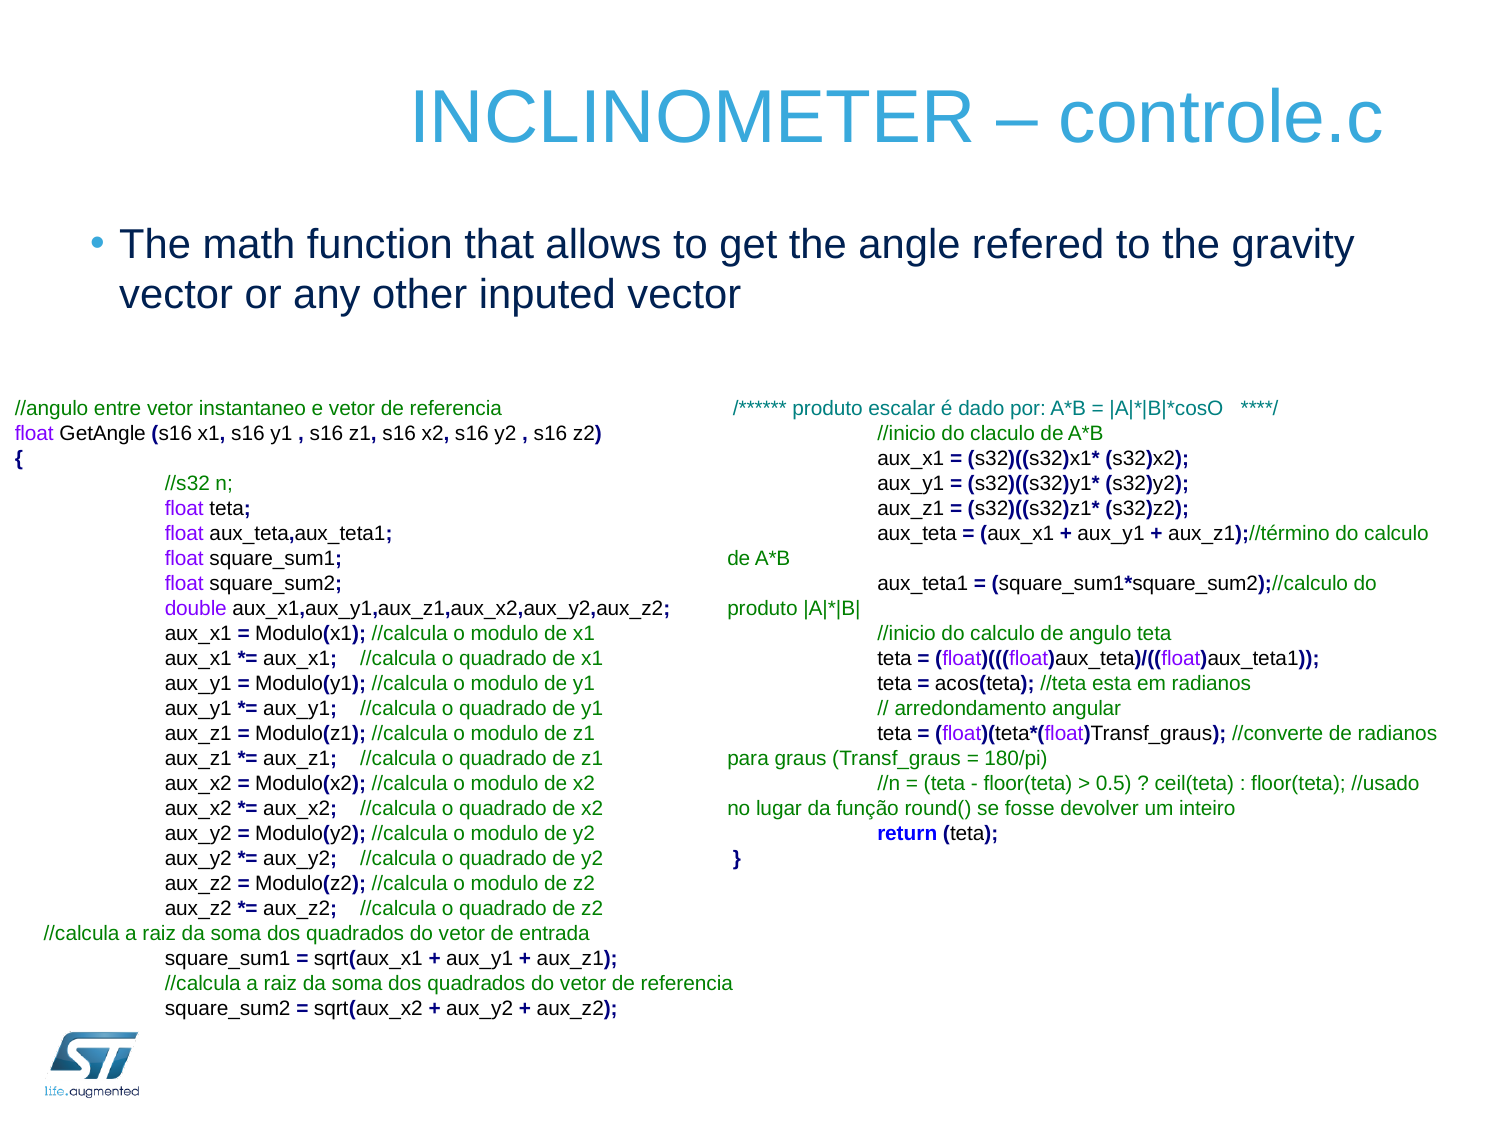

# INCLINOMETER – controle.c
The math function that allows to get the angle refered to the gravity vector or any other inputed vector
//angulo entre vetor instantaneo e vetor de referencia
float GetAngle (s16 x1, s16 y1 , s16 z1, s16 x2, s16 y2 , s16 z2)
{
	//s32 n;
	float teta;
	float aux_teta,aux_teta1;
	float square_sum1;
	float square_sum2;
	double aux_x1,aux_y1,aux_z1,aux_x2,aux_y2,aux_z2;
	aux_x1 = Modulo(x1); //calcula o modulo de x1
	aux_x1 *= aux_x1;    //calcula o quadrado de x1
	aux_y1 = Modulo(y1); //calcula o modulo de y1
	aux_y1 *= aux_y1;    //calcula o quadrado de y1
	aux_z1 = Modulo(z1); //calcula o modulo de z1
	aux_z1 *= aux_z1;    //calcula o quadrado de z1
	aux_x2 = Modulo(x2); //calcula o modulo de x2
	aux_x2 *= aux_x2;    //calcula o quadrado de x2
	aux_y2 = Modulo(y2); //calcula o modulo de y2
	aux_y2 *= aux_y2;    //calcula o quadrado de y2
	aux_z2 = Modulo(z2); //calcula o modulo de z2
	aux_z2 *= aux_z2;    //calcula o quadrado de z2
     //calcula a raiz da soma dos quadrados do vetor de entrada
	square_sum1 = sqrt(aux_x1 + aux_y1 + aux_z1);
	//calcula a raiz da soma dos quadrados do vetor de referencia
	square_sum2 = sqrt(aux_x2 + aux_y2 + aux_z2);

 /****** produto escalar é dado por: A*B = |A|*|B|*cosO   ****/
	//inicio do claculo de A*B
	aux_x1 = (s32)((s32)x1* (s32)x2);
	aux_y1 = (s32)((s32)y1* (s32)y2);
	aux_z1 = (s32)((s32)z1* (s32)z2);
	aux_teta = (aux_x1 + aux_y1 + aux_z1);//término do calculo de A*B
	aux_teta1 = (square_sum1*square_sum2);//calculo do produto |A|*|B|
	//inicio do calculo de angulo teta
	teta = (float)(((float)aux_teta)/((float)aux_teta1));
	teta = acos(teta); //teta esta em radianos
	// arredondamento angular
	teta = (float)(teta*(float)Transf_graus); //converte de radianos para graus (Transf_graus = 180/pi)
	//n = (teta - floor(teta) > 0.5) ? ceil(teta) : floor(teta); //usado no lugar da função round() se fosse devolver um inteiro
	return (teta);
 }